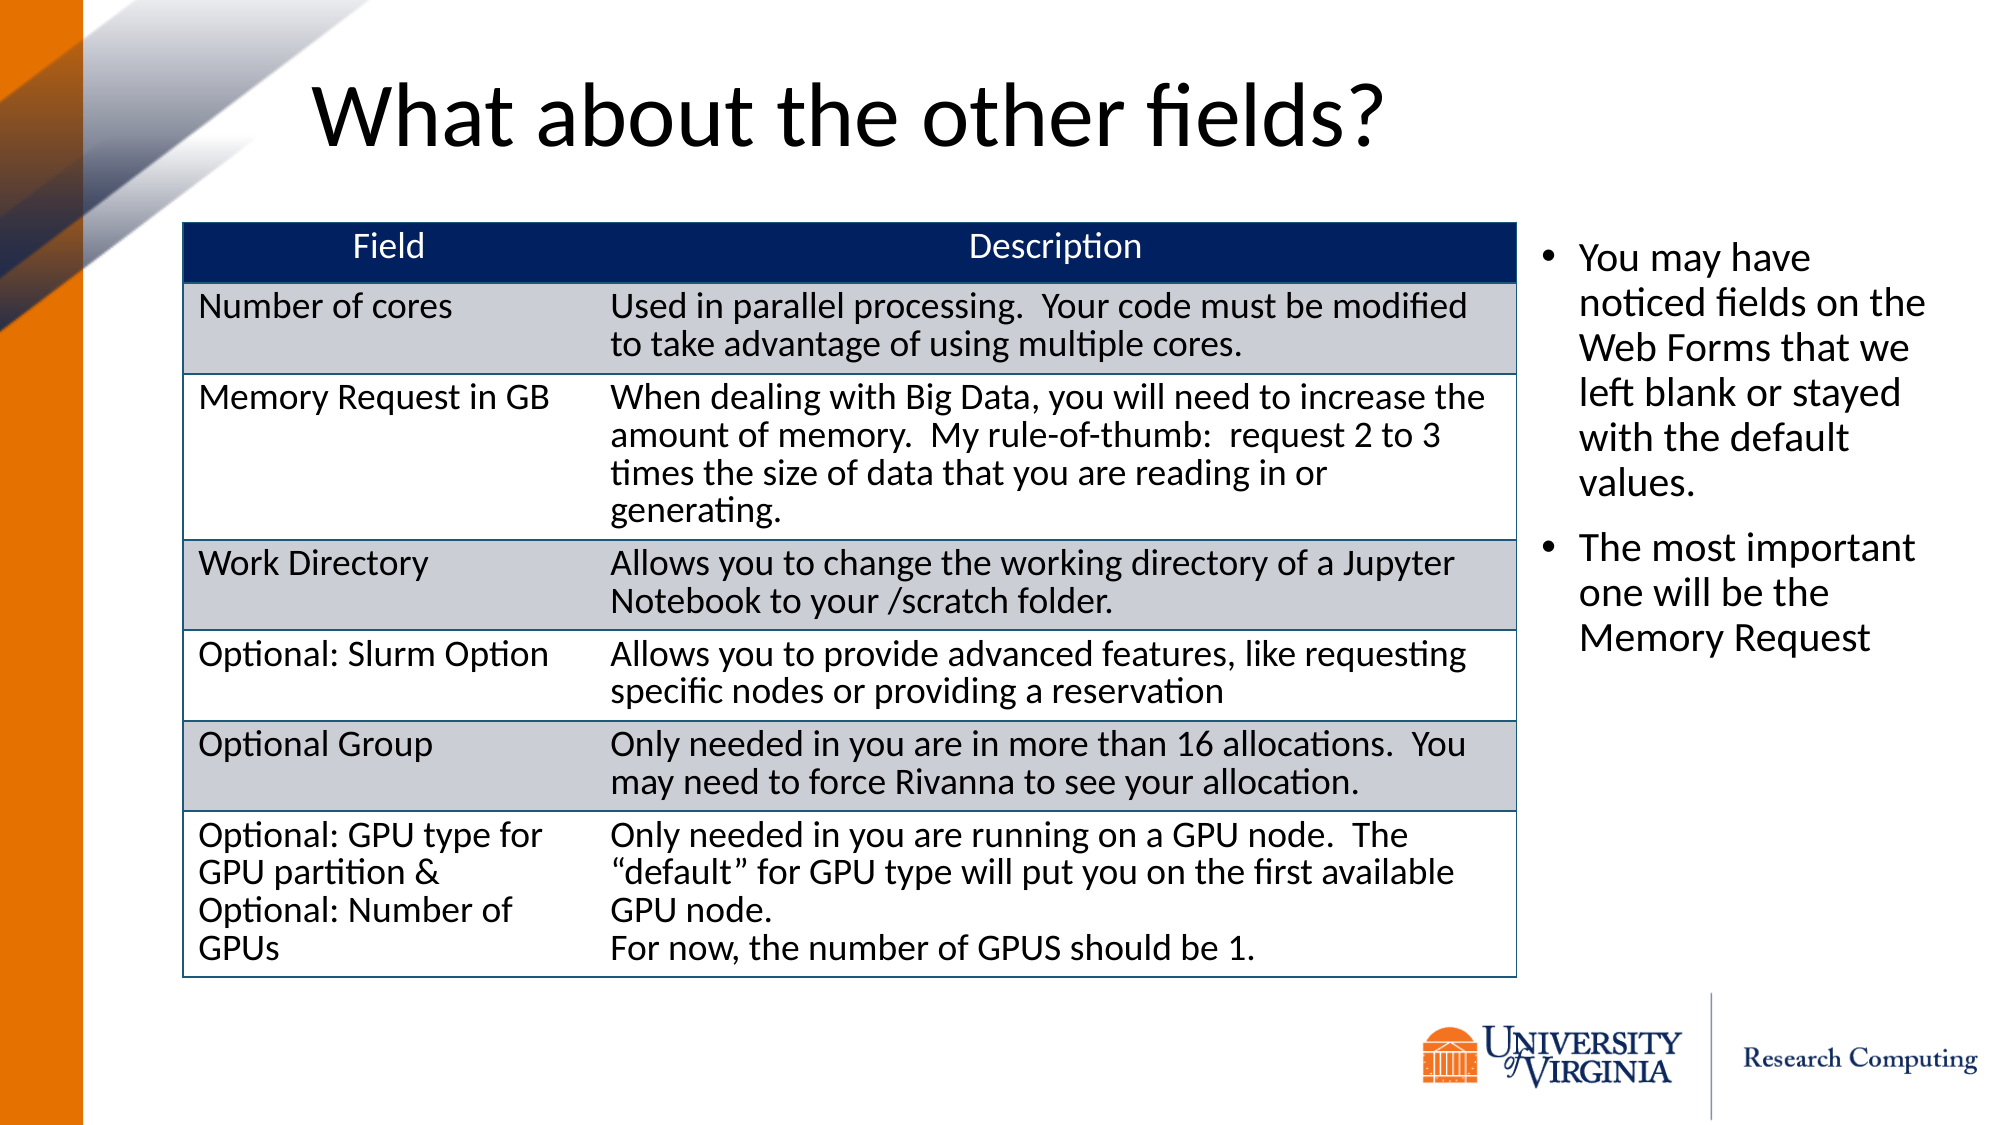

# What about the other fields?
| Field | Description |
| --- | --- |
| Number of cores | Used in parallel processing. Your code must be modified to take advantage of using multiple cores. |
| Memory Request in GB | When dealing with Big Data, you will need to increase the amount of memory. My rule-of-thumb: request 2 to 3 times the size of data that you are reading in or generating. |
| Work Directory | Allows you to change the working directory of a Jupyter Notebook to your /scratch folder. |
| Optional: Slurm Option | Allows you to provide advanced features, like requesting specific nodes or providing a reservation |
| Optional Group | Only needed in you are in more than 16 allocations. You may need to force Rivanna to see your allocation. |
| Optional: GPU type for GPU partition & Optional: Number of GPUs | Only needed in you are running on a GPU node. The “default” for GPU type will put you on the first available GPU node. For now, the number of GPUS should be 1. |
You may have noticed fields on the Web Forms that we left blank or stayed with the default values.
The most important one will be the Memory Request